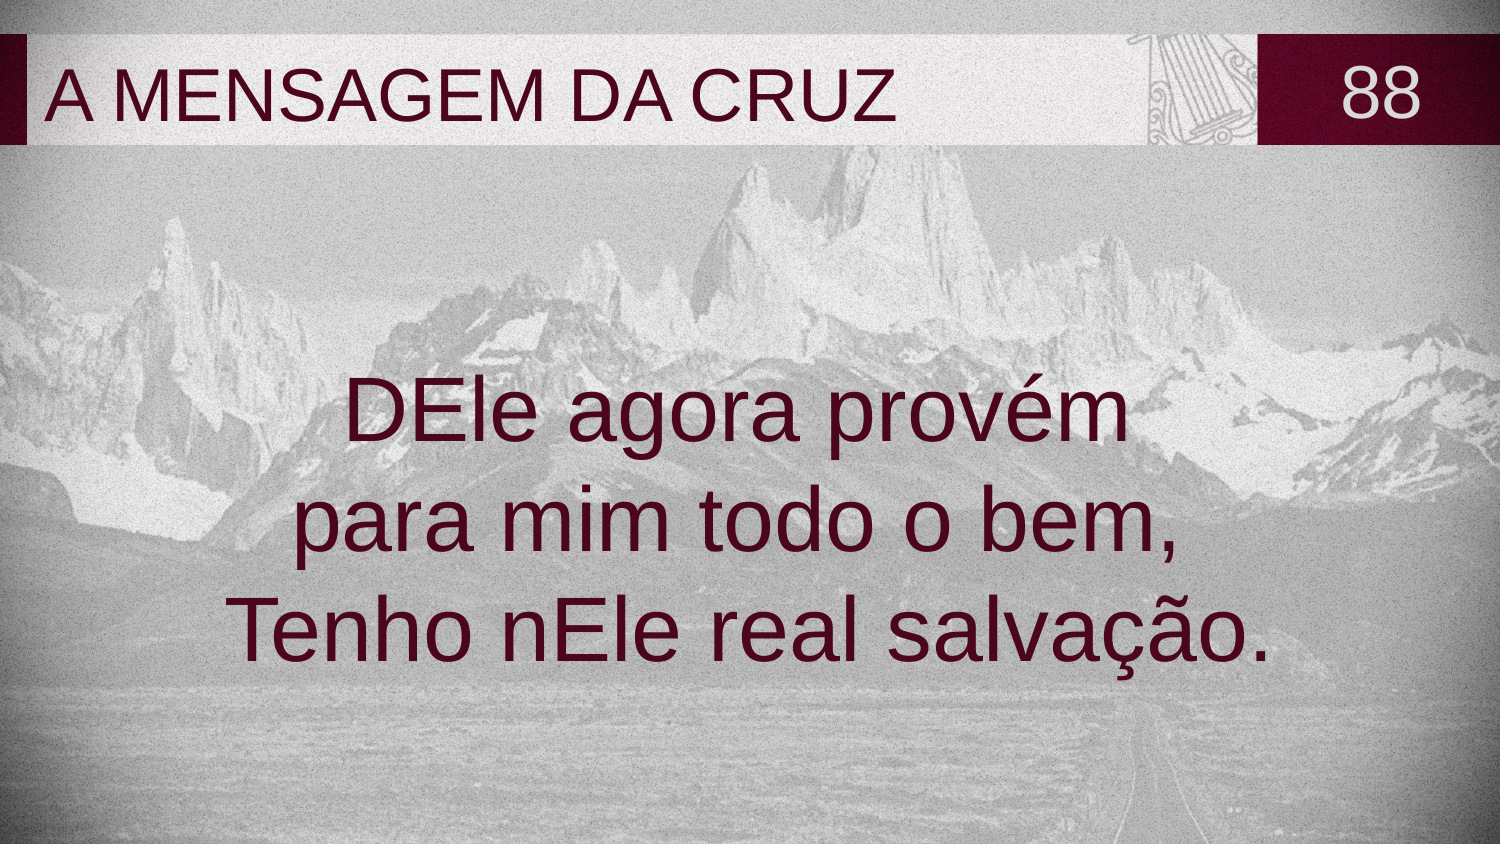

# A MENSAGEM DA CRUZ
88
DEle agora provém
para mim todo o bem,
Tenho nEle real salvação.